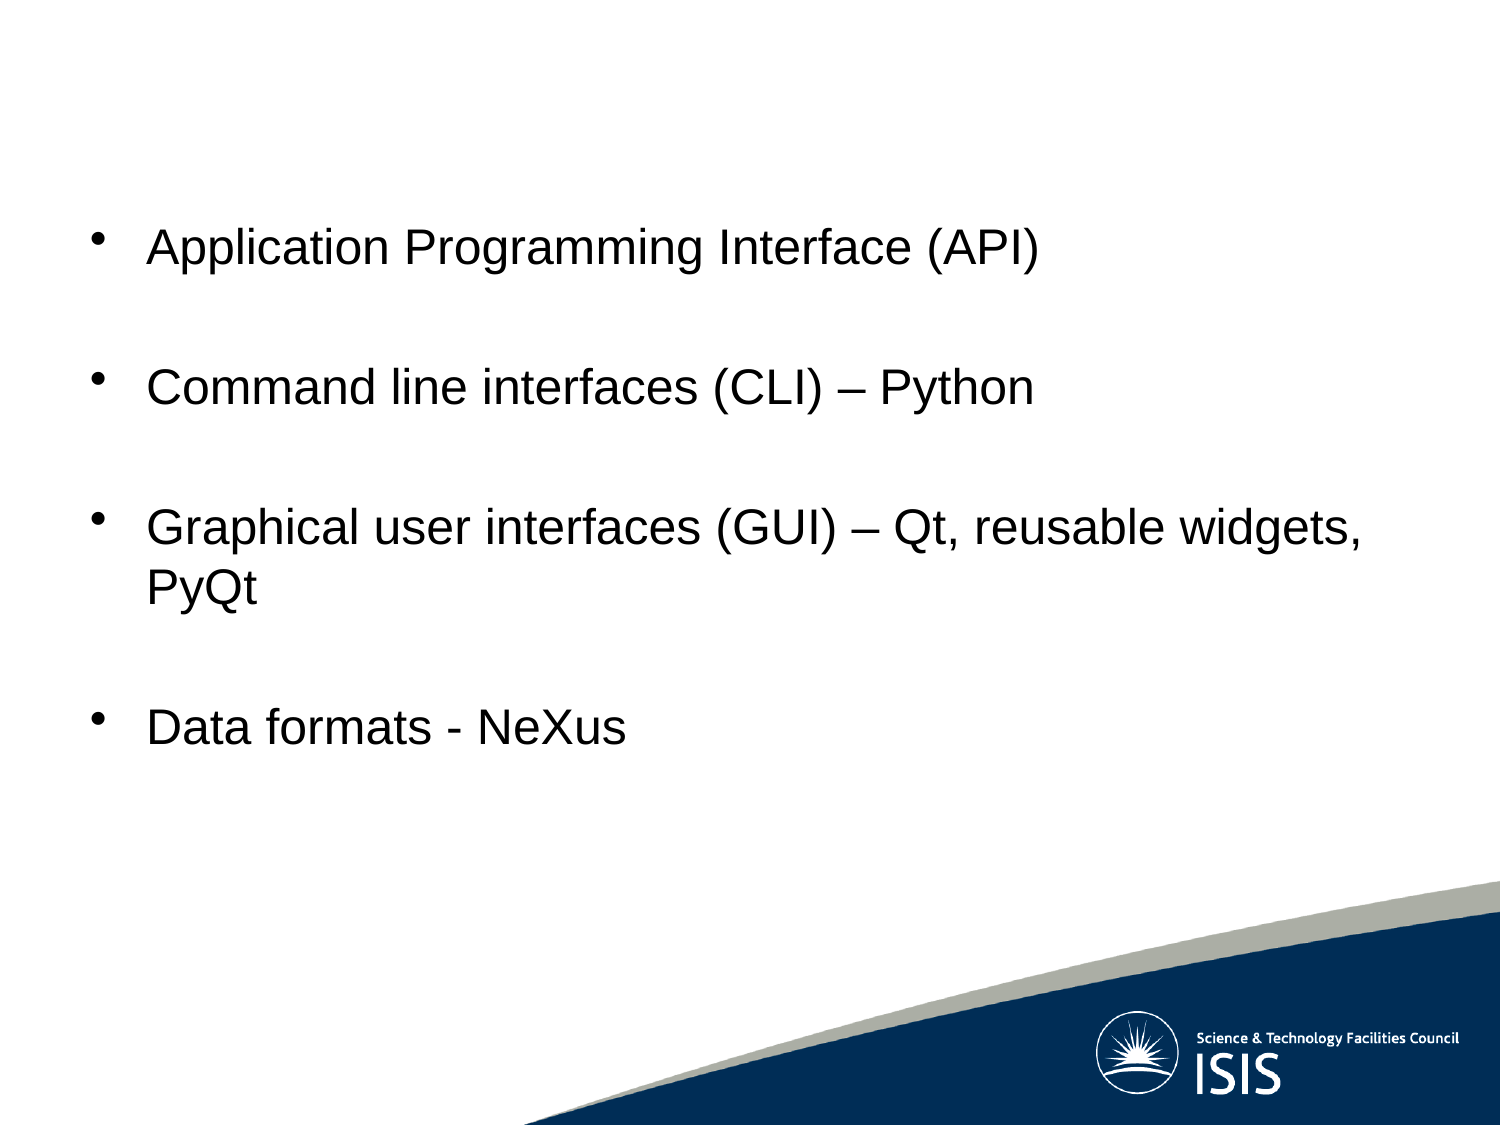

Application Programming Interface (API)

Command line interfaces (CLI) – Python

Graphical user interfaces (GUI) – Qt, reusable widgets, PyQt

Data formats - NeXus